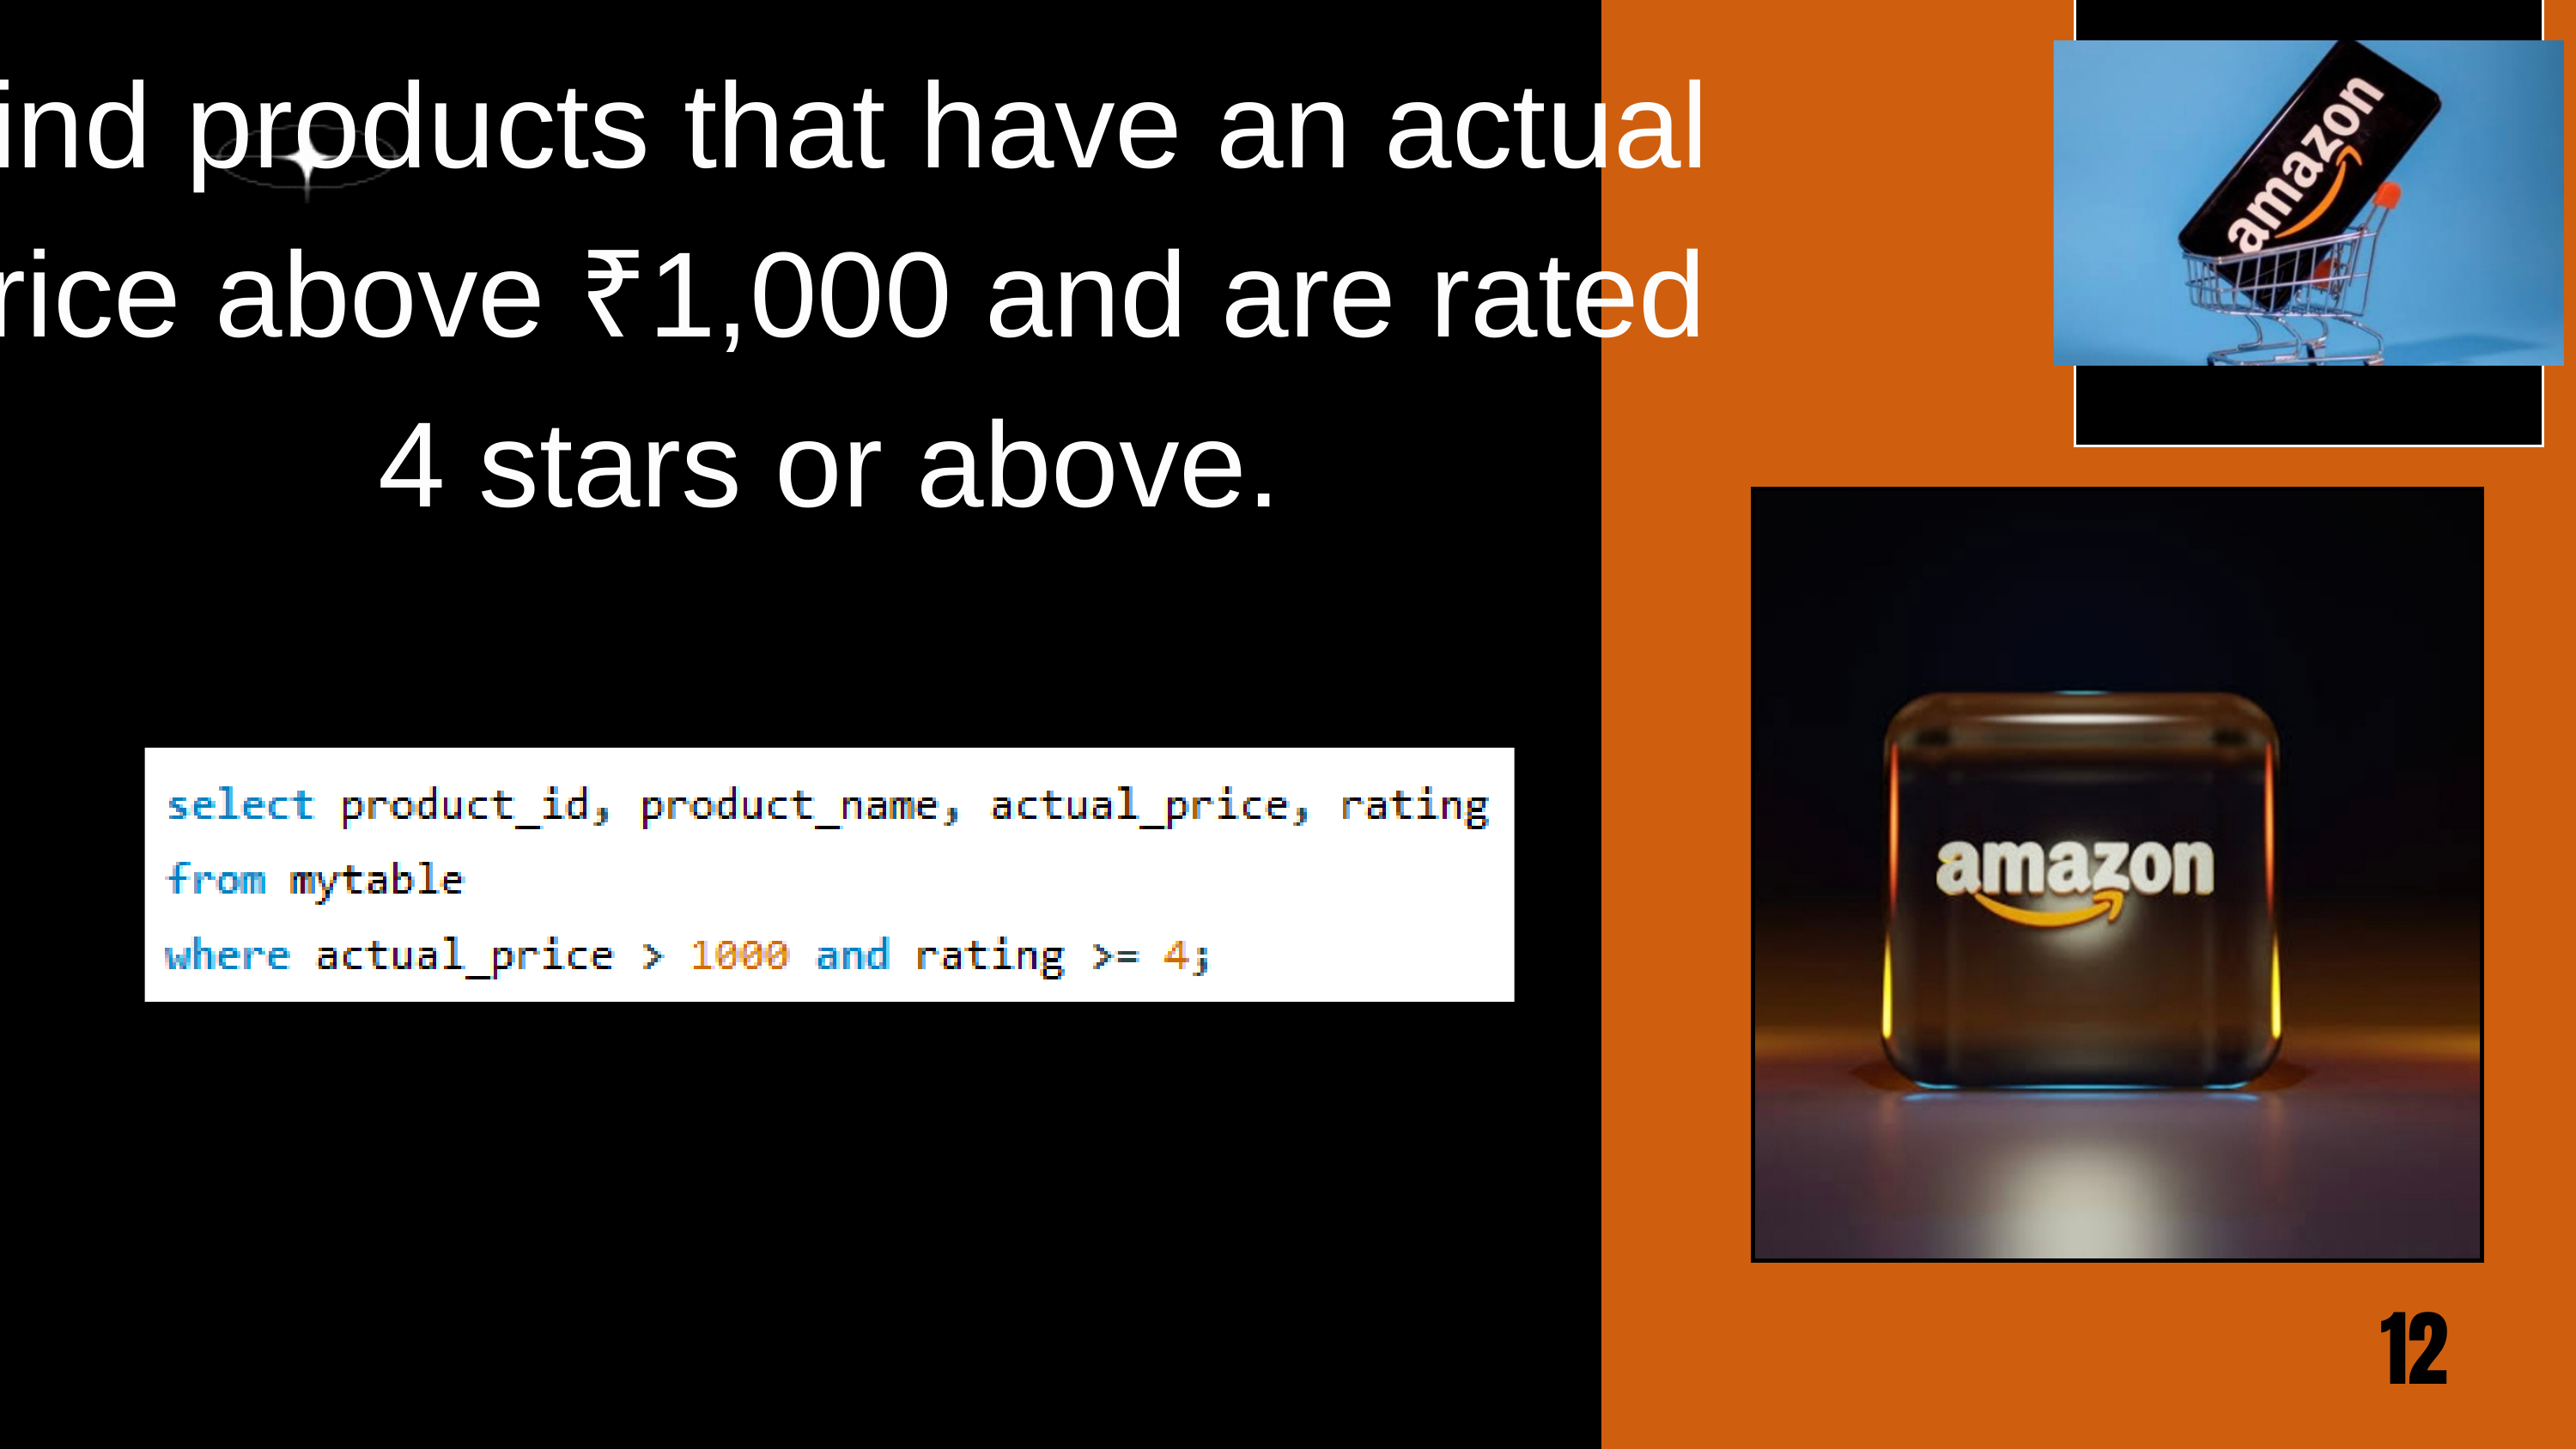

Find products that have an actual
price above ₹1,000 and are rated
4 stars or above.

12